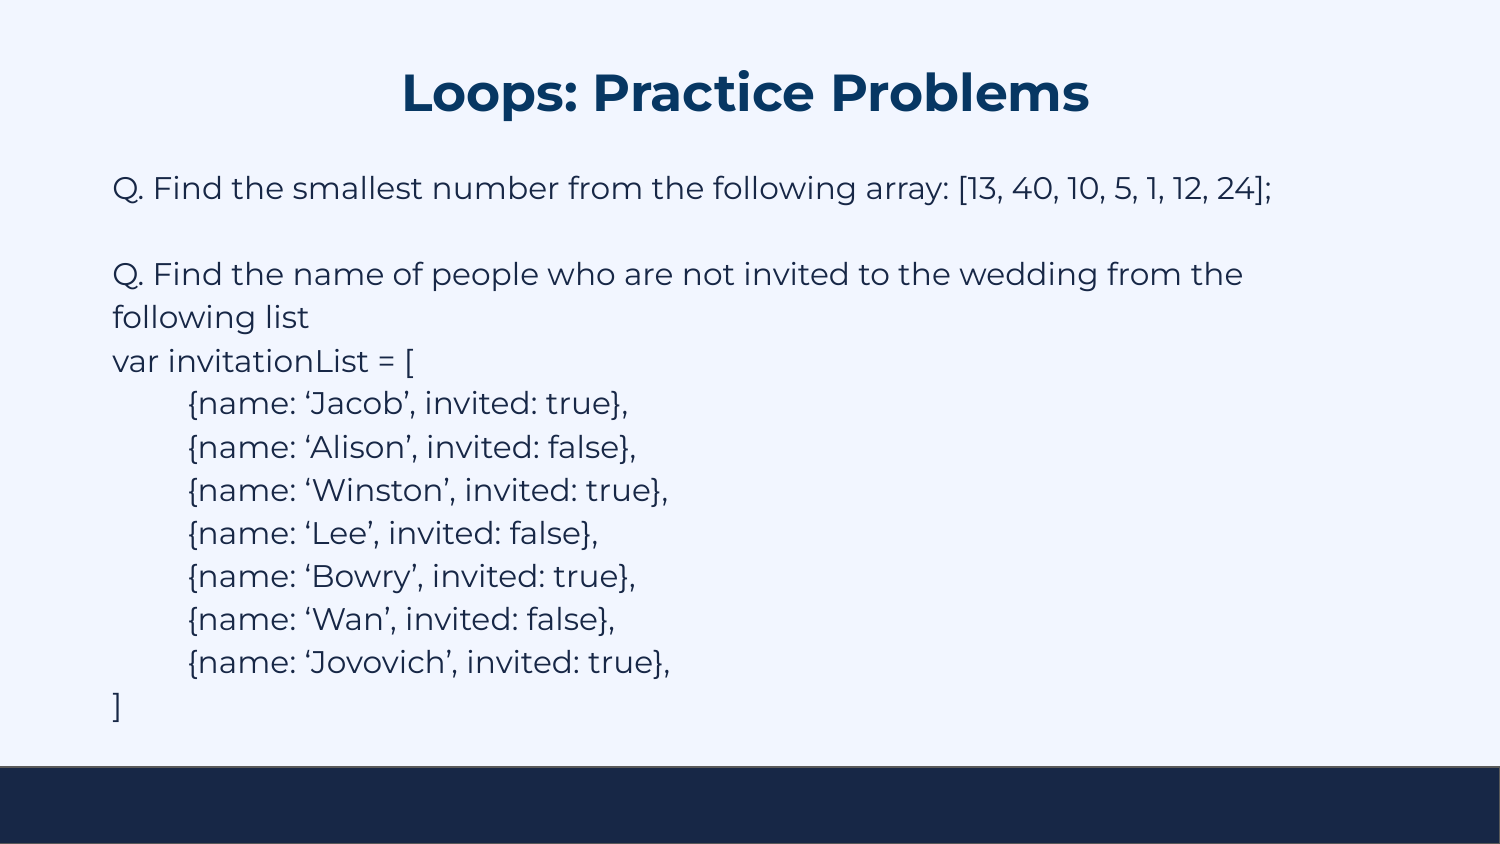

# Loops: Practice Problems
Q. Find the smallest number from the following array: [13, 40, 10, 5, 1, 12, 24];

Q. Find the name of people who are not invited to the wedding from the following list
var invitationList = [
{name: ‘Jacob’, invited: true},
{name: ‘Alison’, invited: false},
{name: ‘Winston’, invited: true},
{name: ‘Lee’, invited: false},
{name: ‘Bowry’, invited: true},
{name: ‘Wan’, invited: false},
{name: ‘Jovovich’, invited: true},
]